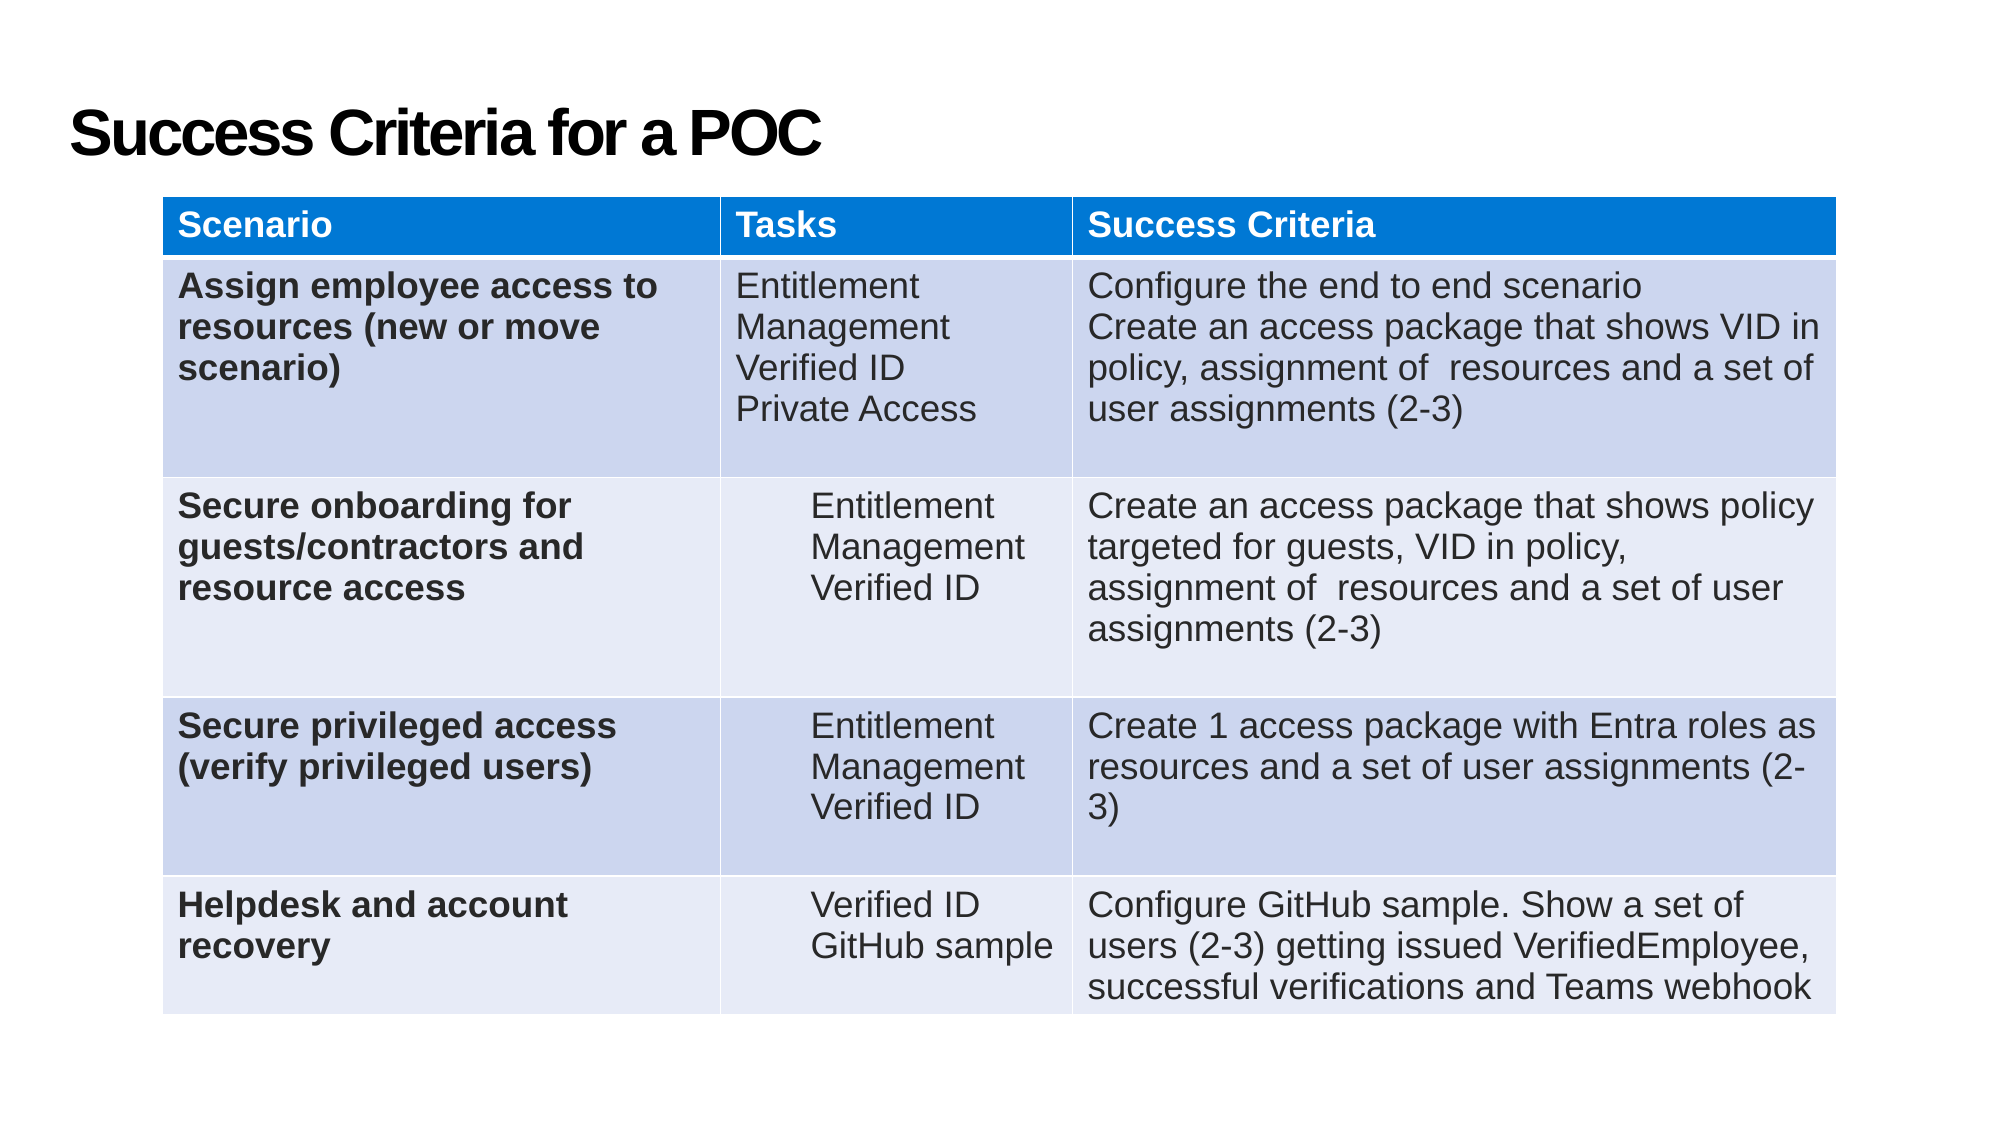

# Success Criteria for a POC
| Scenario | Tasks | Success Criteria |
| --- | --- | --- |
| Assign employee access to resources (new or move scenario) | Entitlement Management Verified ID Private Access | Configure the end to end scenario Create an access package that shows VID in policy, assignment of resources and a set of user assignments (2-3) |
| Secure onboarding for guests/contractors and resource access | Entitlement Management Verified ID | Create an access package that shows policy targeted for guests, VID in policy, assignment of resources and a set of user assignments (2-3) |
| Secure privileged access (verify privileged users) | Entitlement Management Verified ID | Create 1 access package with Entra roles as resources and a set of user assignments (2-3) |
| Helpdesk and account recovery | Verified ID GitHub sample | Configure GitHub sample. Show a set of users (2-3) getting issued VerifiedEmployee, successful verifications and Teams webhook |